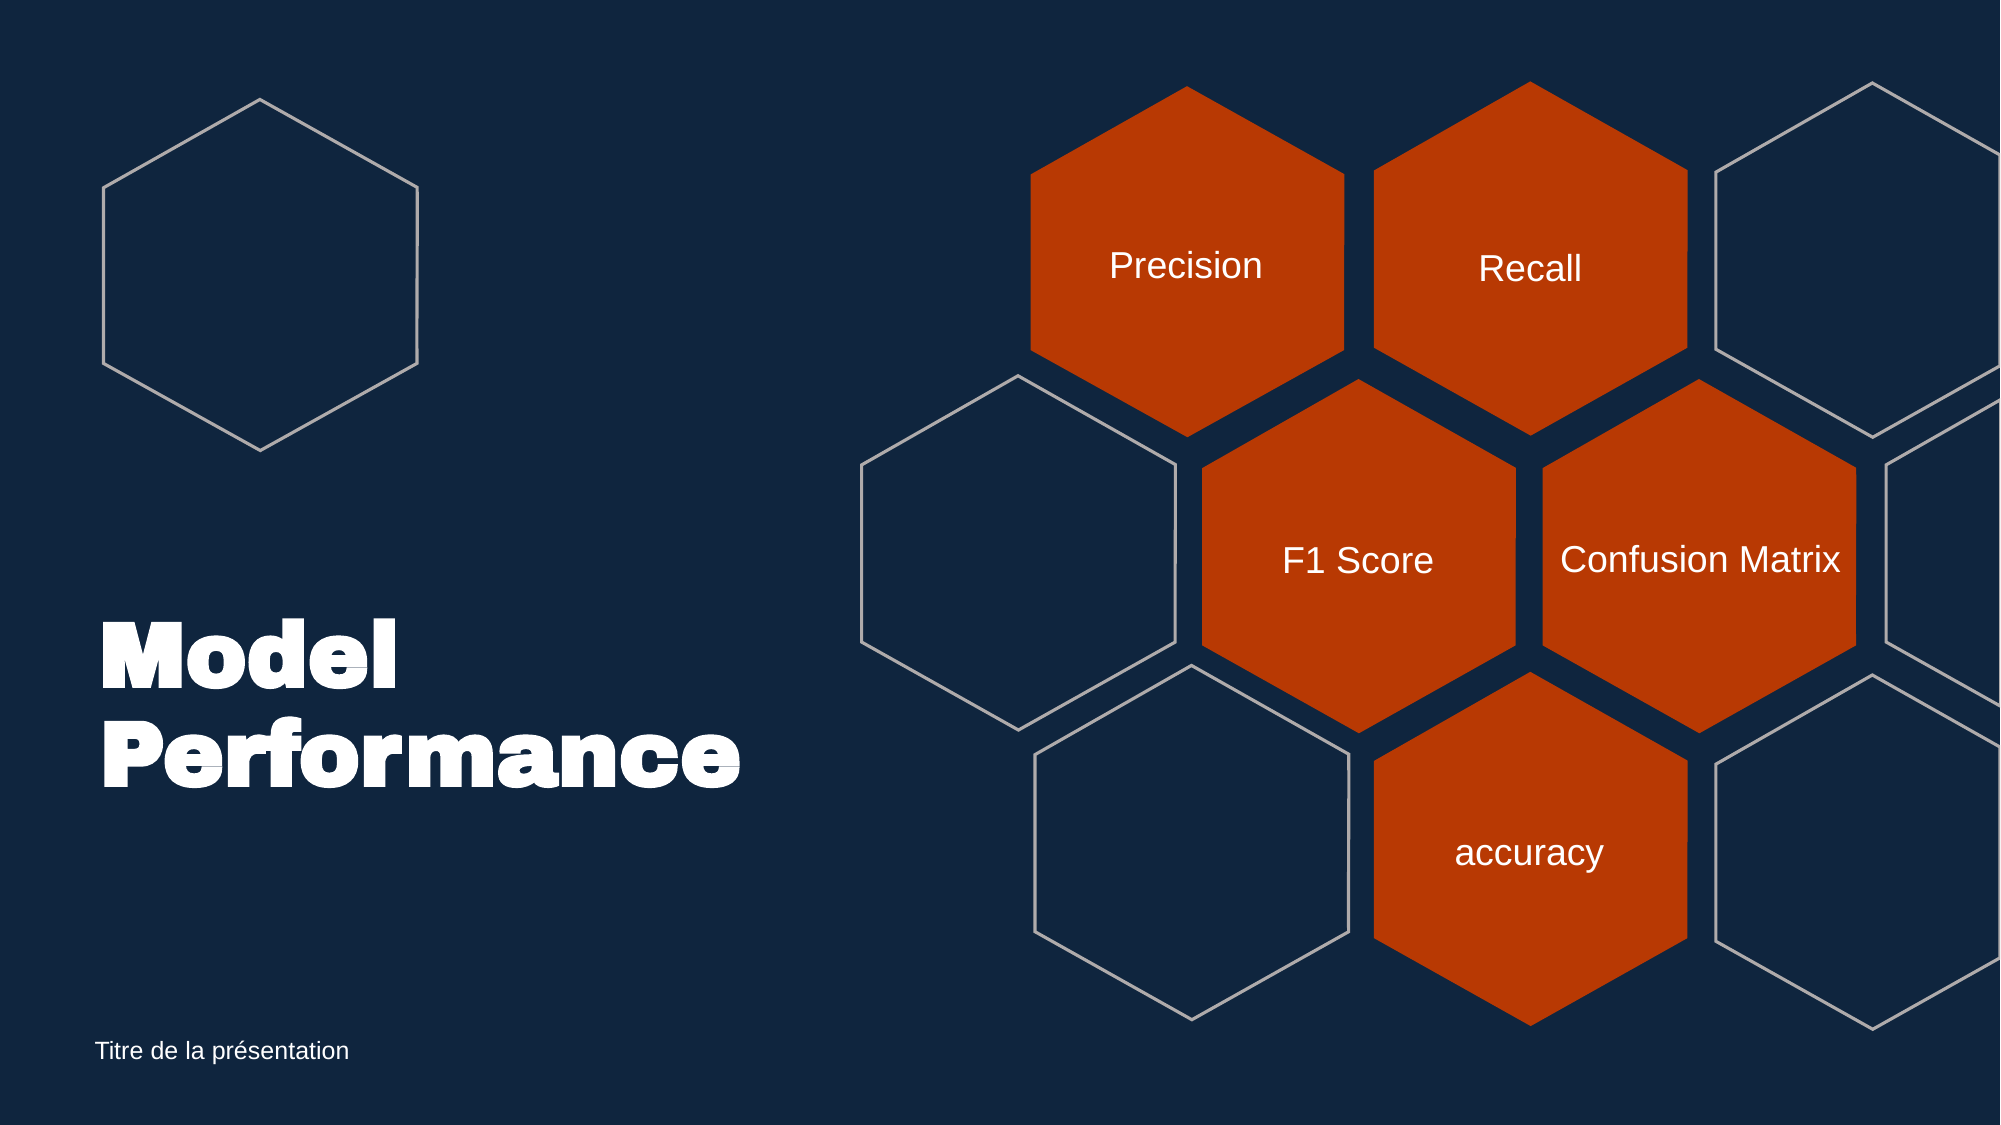

Precision
Recall
Confusion Matrix
F1 Score
# Model Performance
accuracy
Titre de la présentation